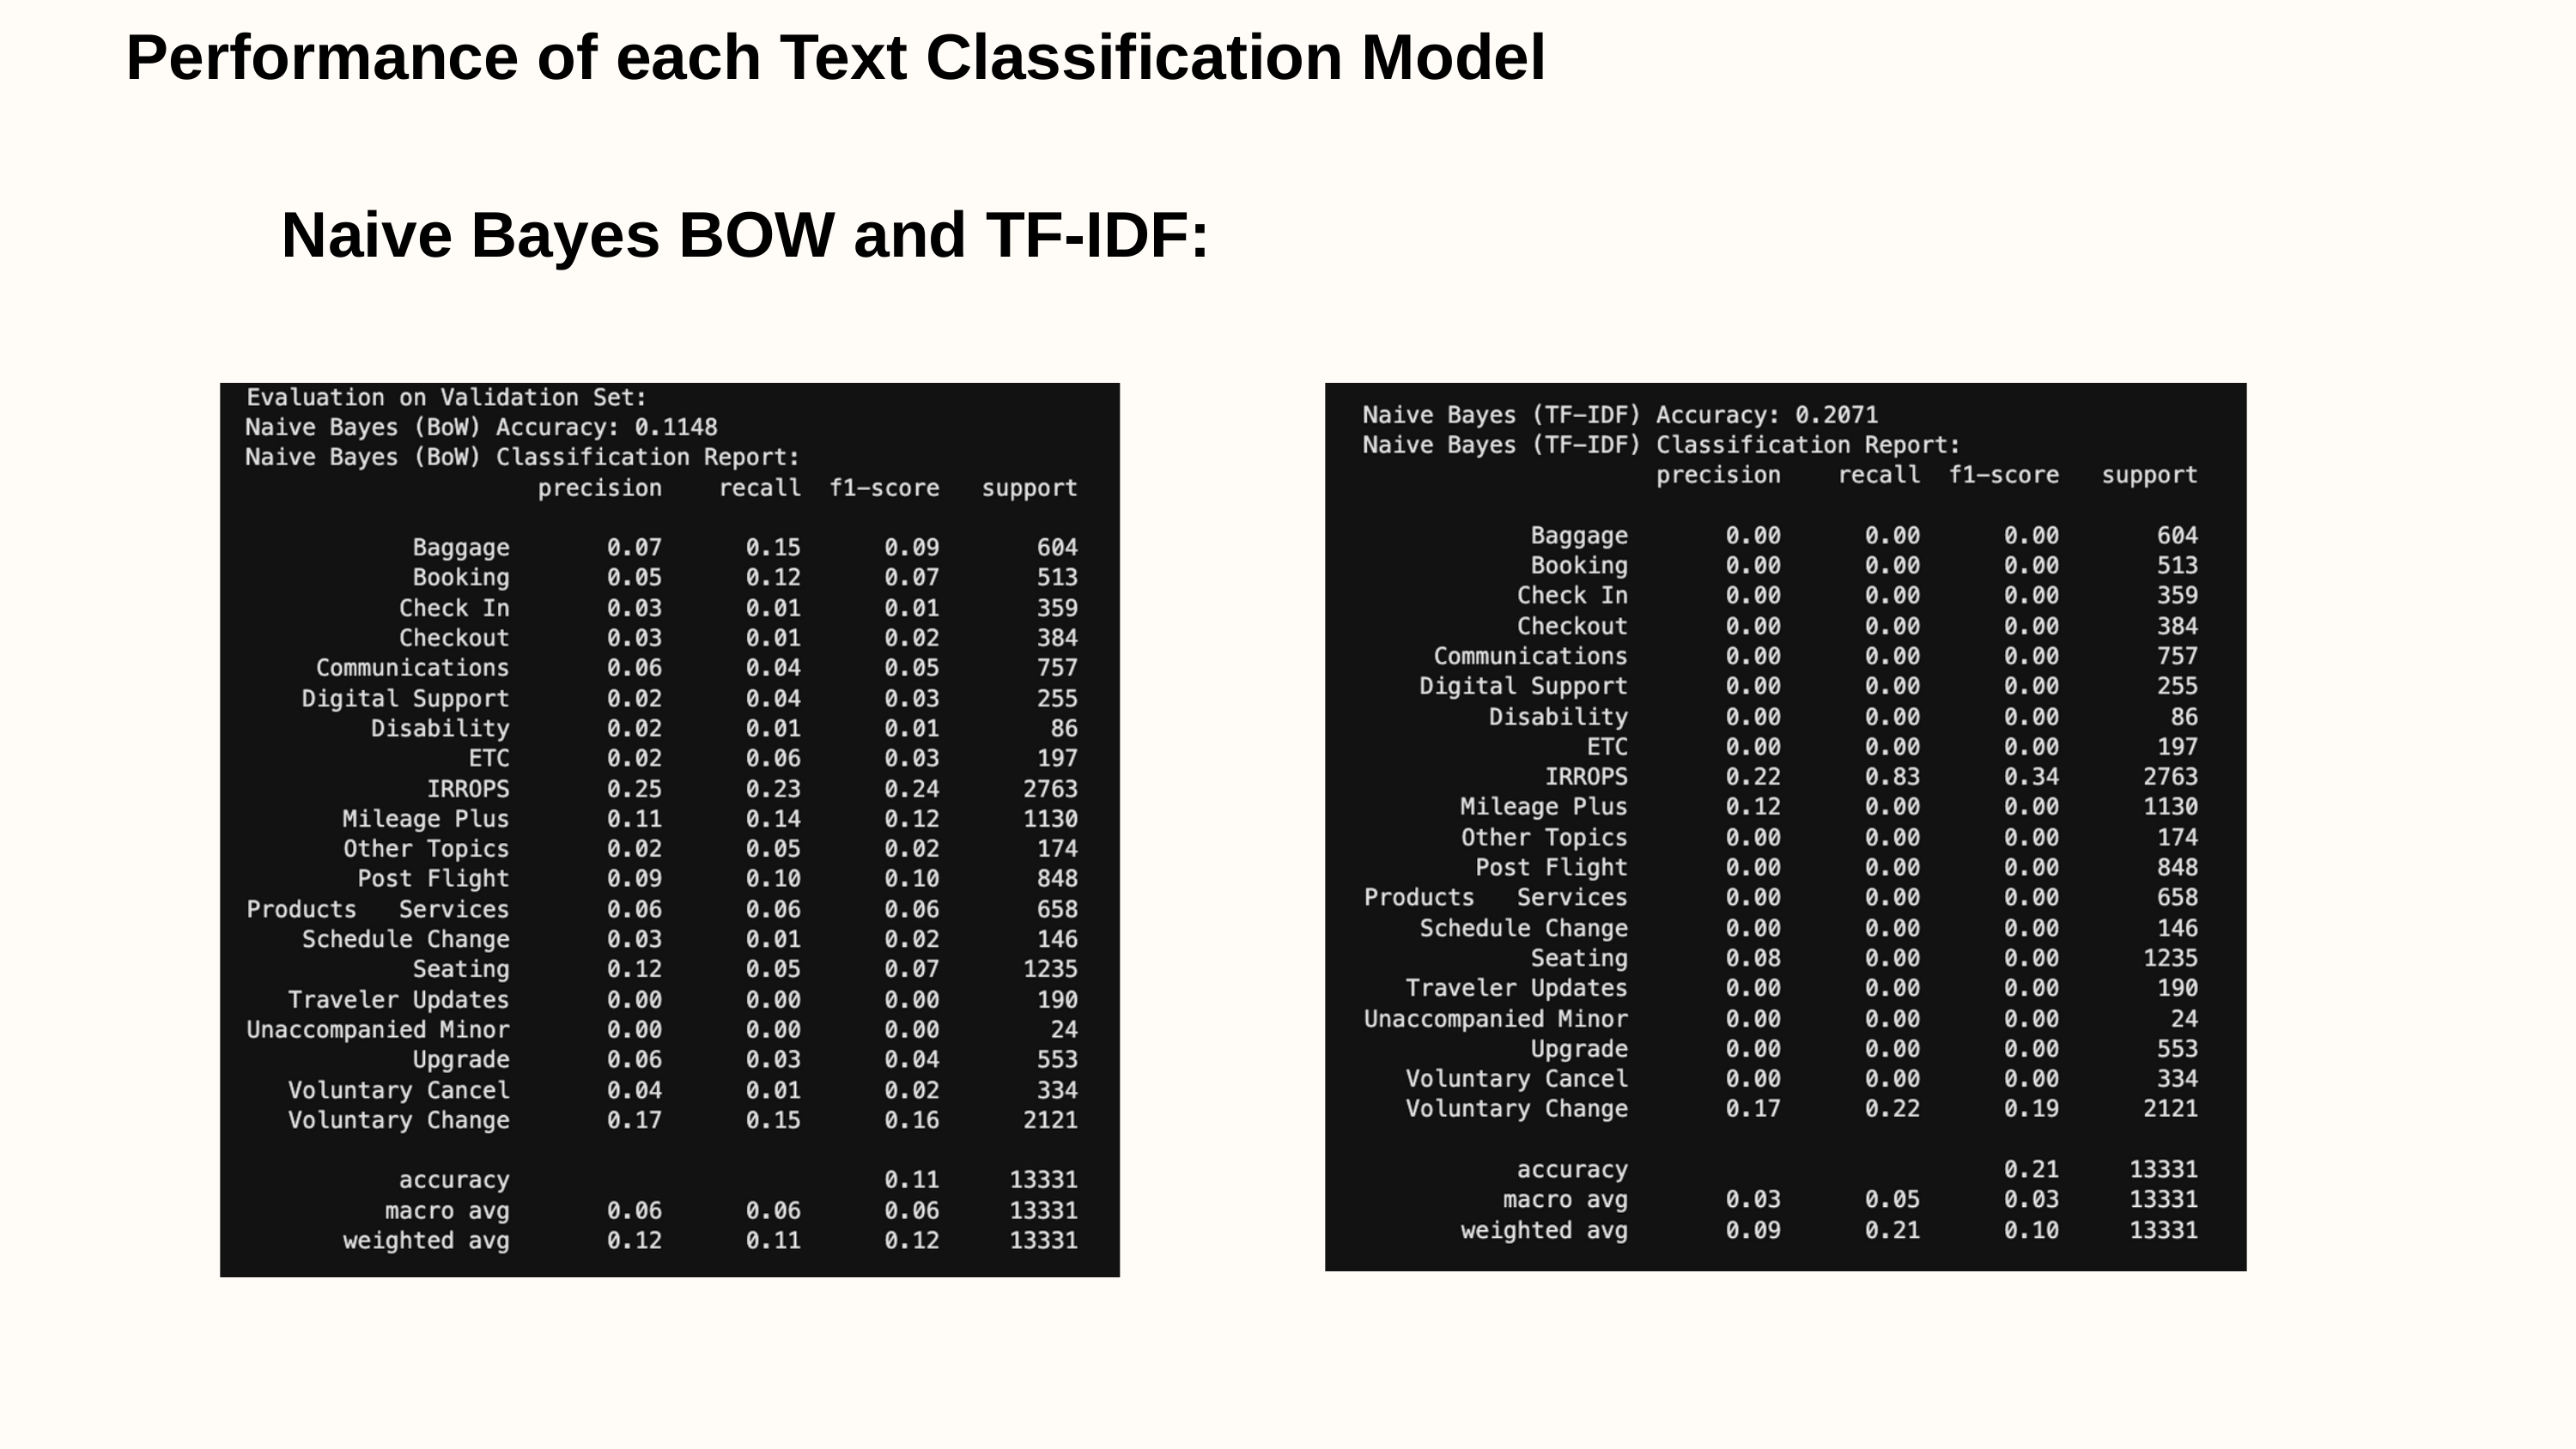

Performance of each Text Classification Model
Naive Bayes BOW and TF-IDF: